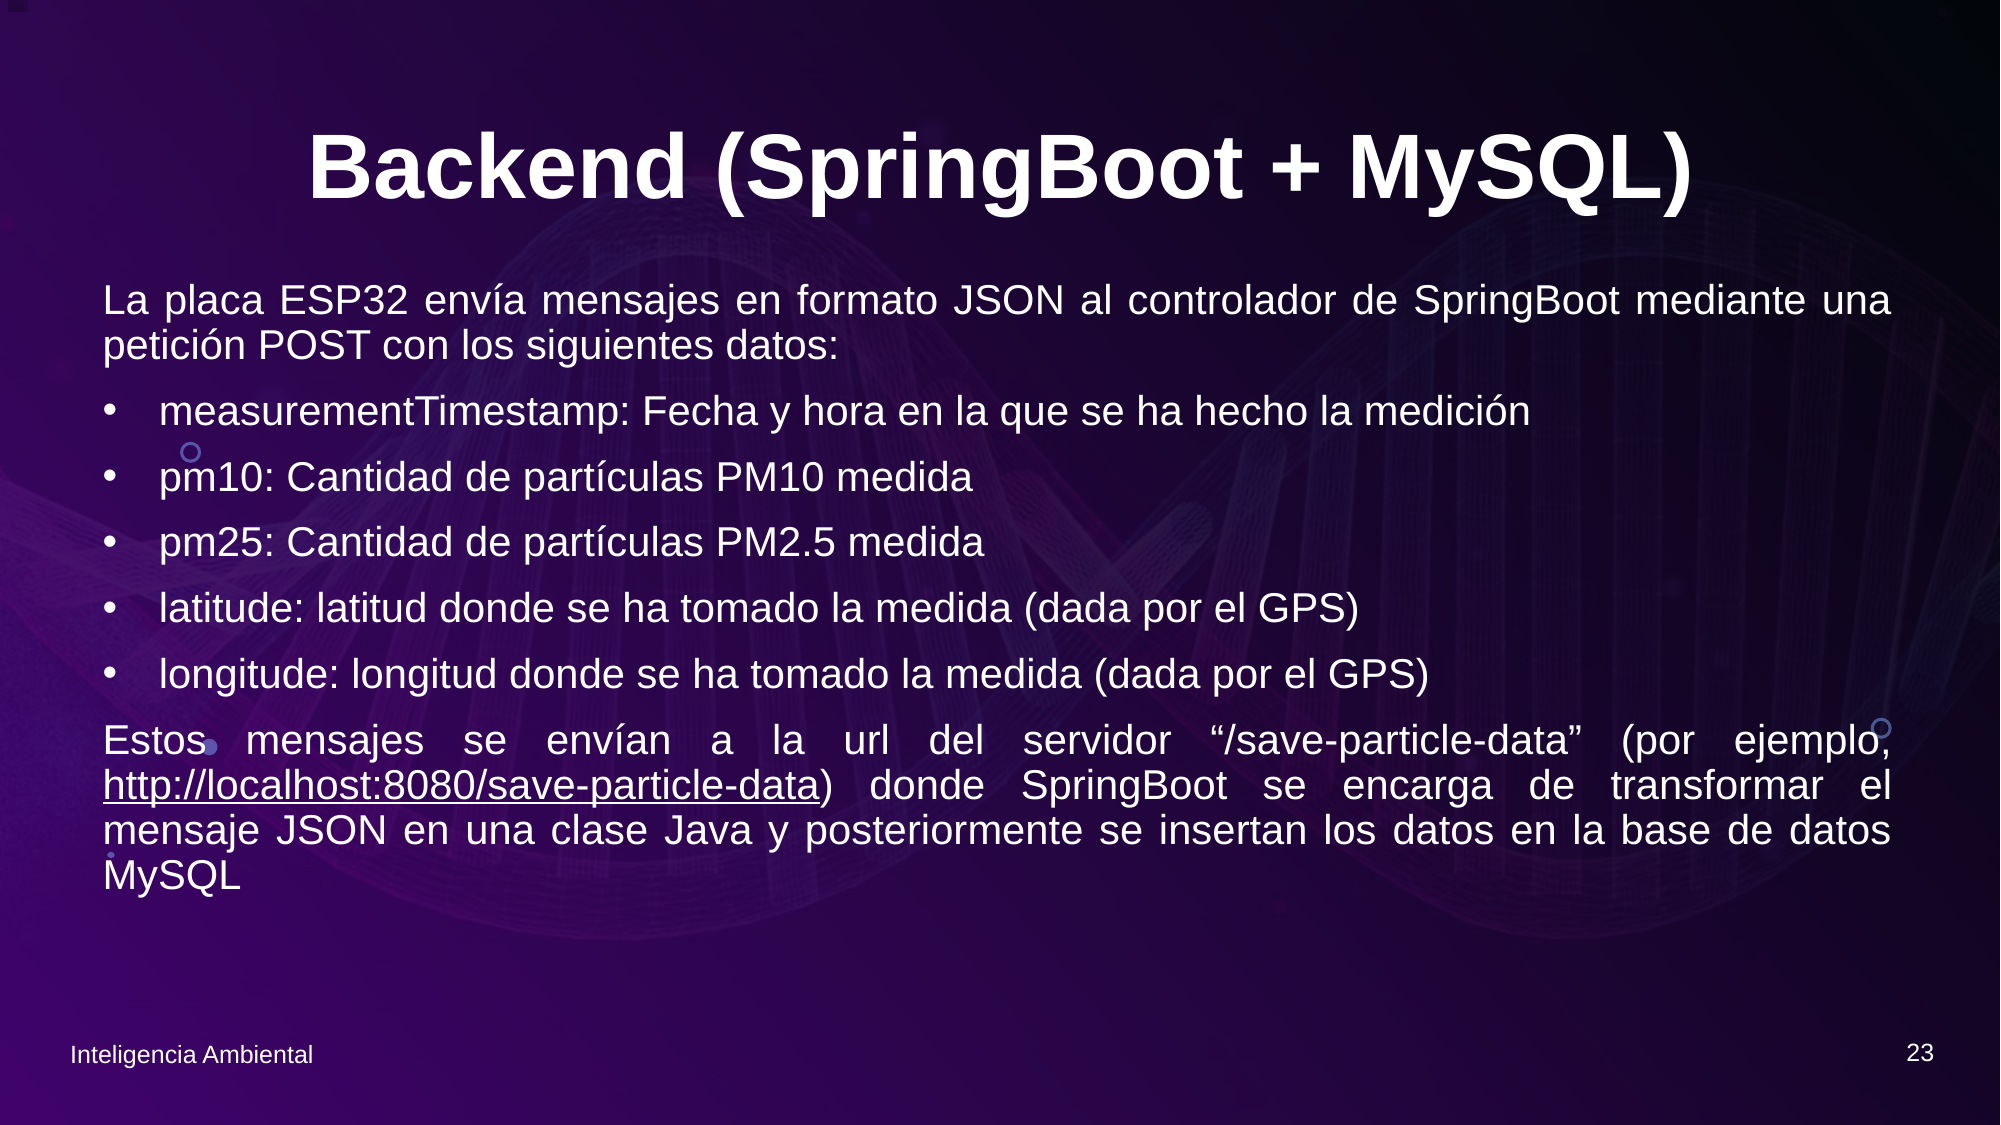

# Backend (SpringBoot + MySQL)

La placa ESP32 envía mensajes en formato JSON al controlador de SpringBoot mediante una petición POST con los siguientes datos:
measurementTimestamp: Fecha y hora en la que se ha hecho la medición
pm10: Cantidad de partículas PM10 medida
pm25: Cantidad de partículas PM2.5 medida
latitude: latitud donde se ha tomado la medida (dada por el GPS)
longitude: longitud donde se ha tomado la medida (dada por el GPS)
Estos mensajes se envían a la url del servidor “/save-particle-data” (por ejemplo, http://localhost:8080/save-particle-data) donde SpringBoot se encarga de transformar el mensaje JSON en una clase Java y posteriormente se insertan los datos en la base de datos MySQL

23
Inteligencia Ambiental